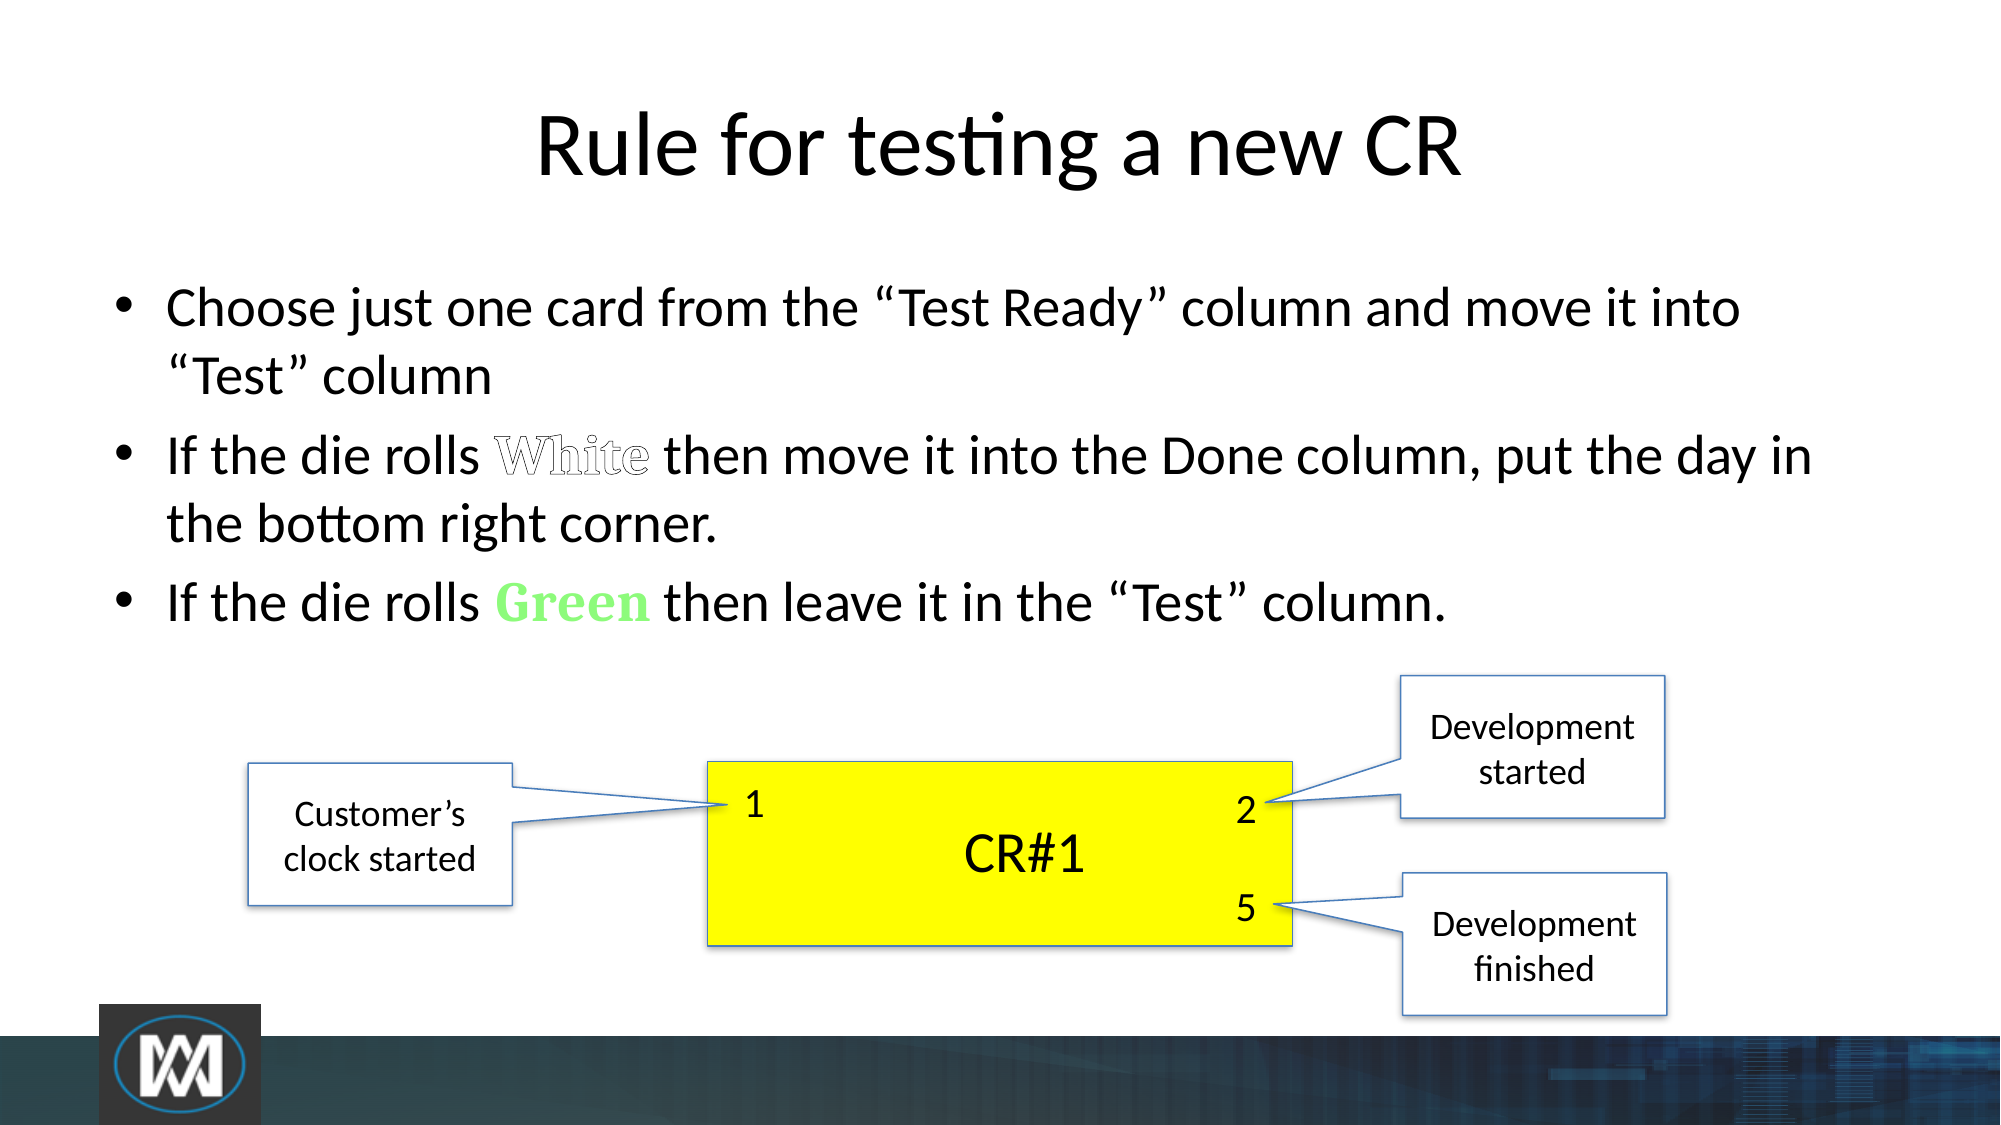

# Rule for testing a new CR
Choose just one card from the “Test Ready” column and move it into “Test” column
If the die rolls White then move it into the Done column, put the day in the bottom right corner.
If the die rolls Green then leave it in the “Test” column.
Development started

CR#1
1
2
5
Customer’s clock started
Development finished